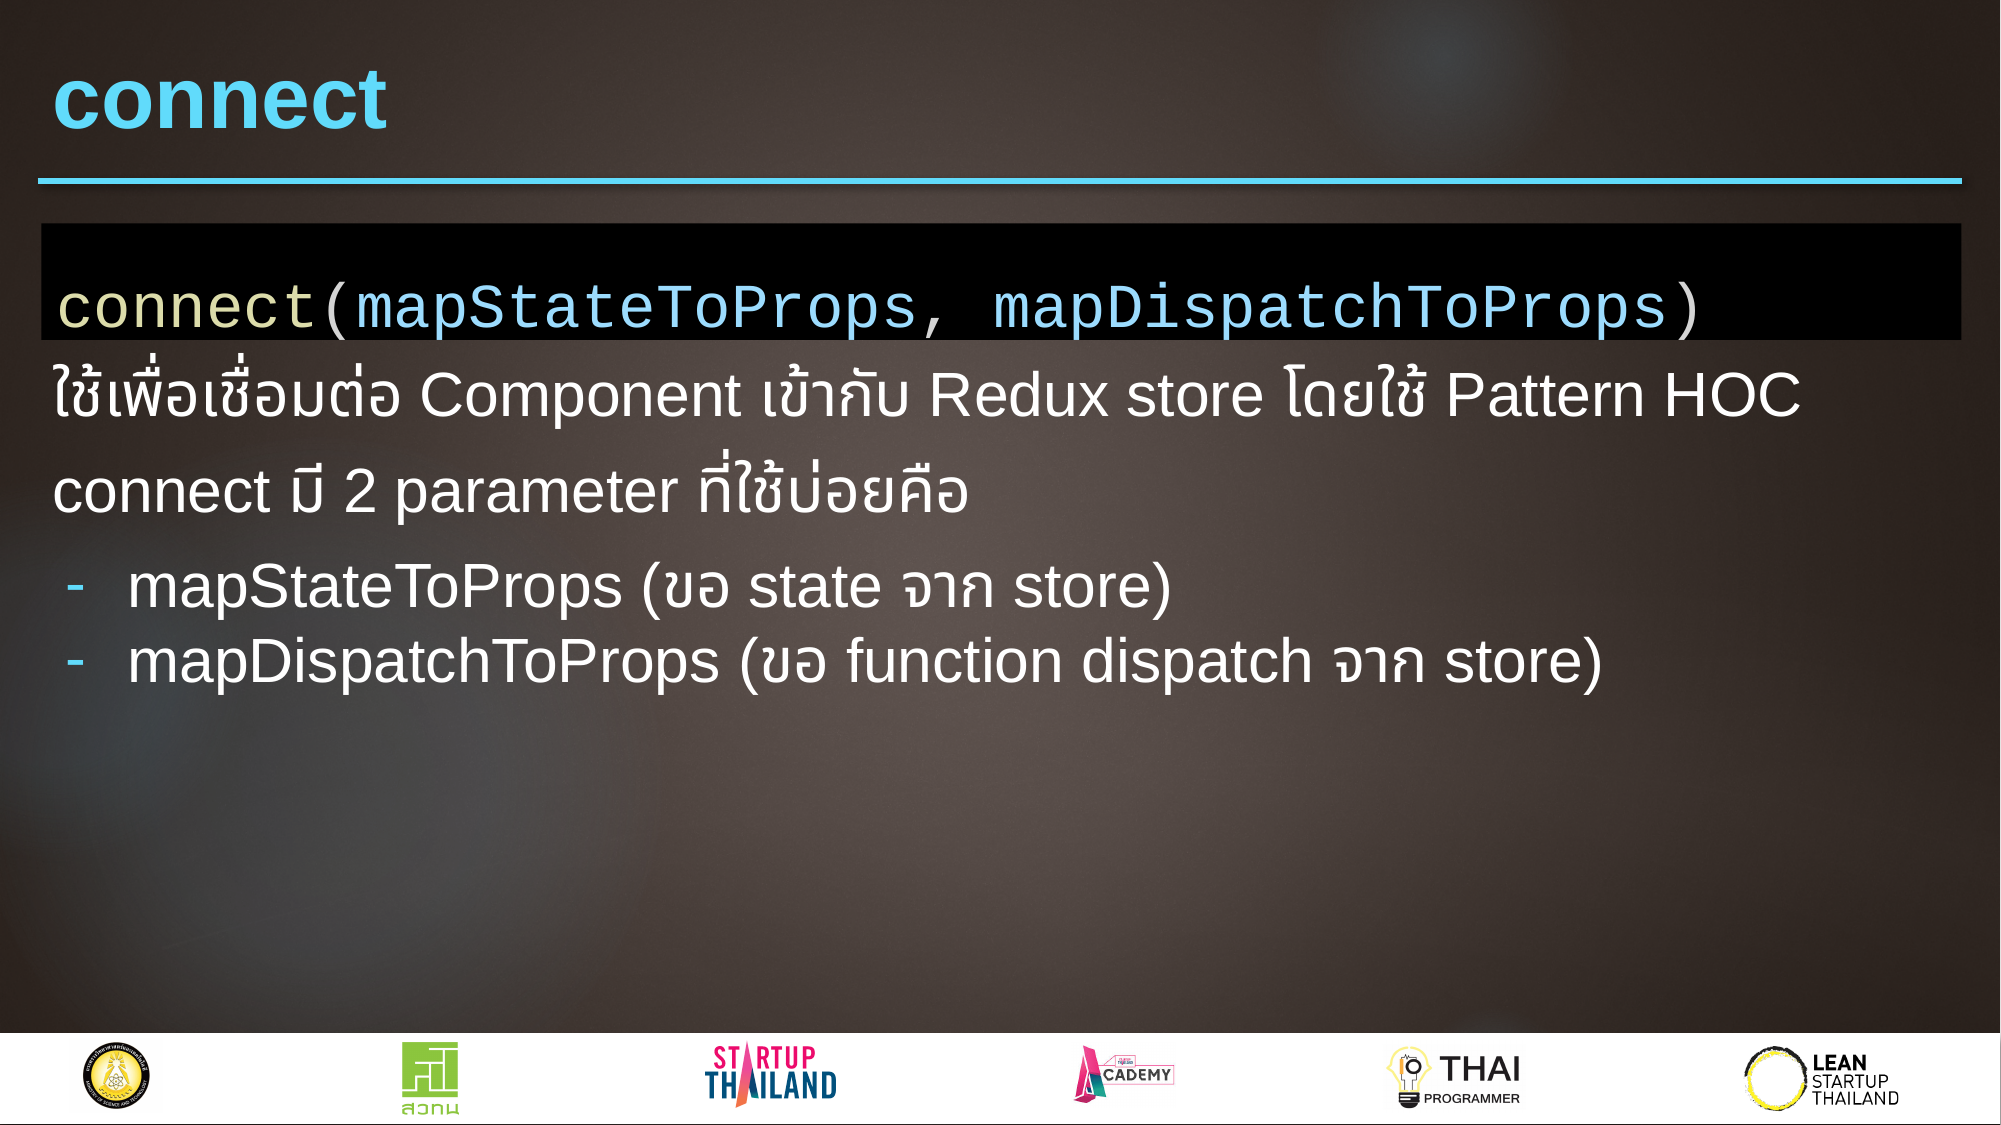

# connect
connect(mapStateToProps, mapDispatchToProps)
ใช้เพื่อเชื่อมต่อ Component เข้ากับ Redux store โดยใช้ Pattern HOC
connect มี 2 parameter ที่ใช้บ่อยคือ
mapStateToProps (ขอ state จาก store)
mapDispatchToProps (ขอ function dispatch จาก store)